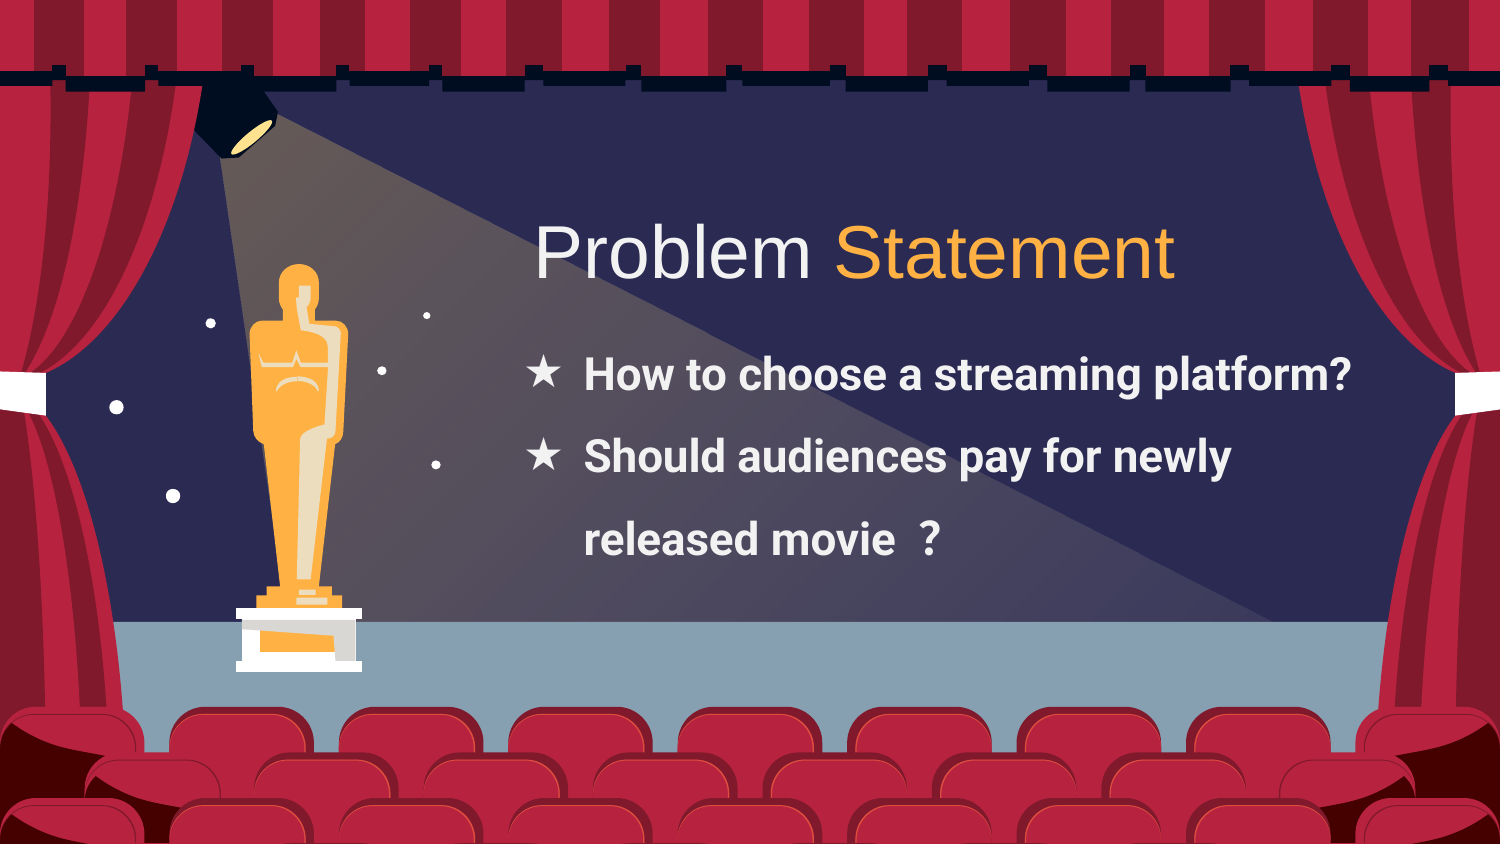

# Problem Statement

How to choose a streaming platform?
Should audiences pay for newly released movie ？